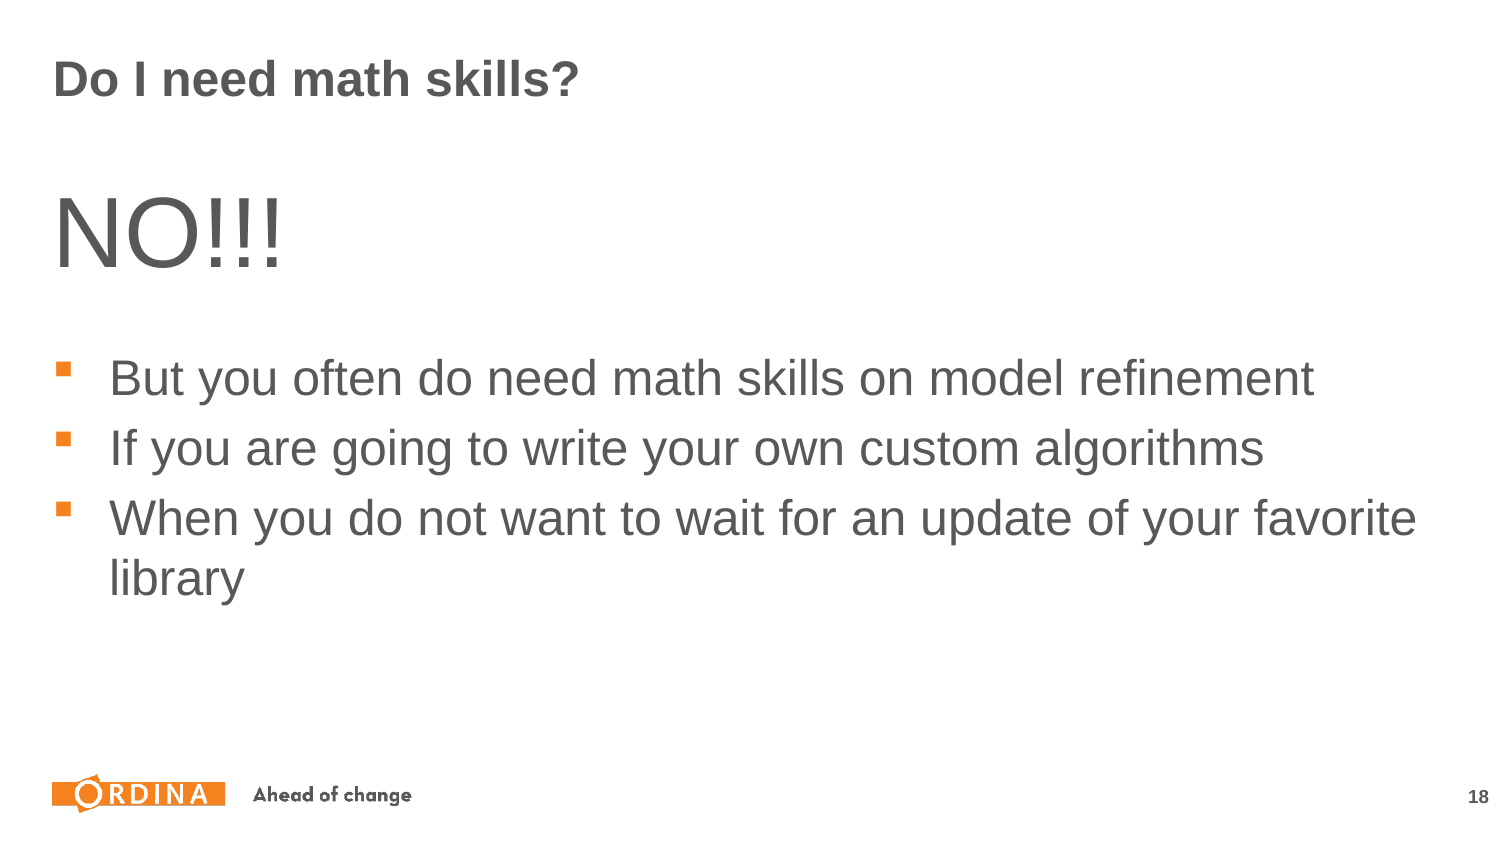

# Do I need math skills?
NO!!!
But you often do need math skills on model refinement
If you are going to write your own custom algorithms
When you do not want to wait for an update of your favorite library